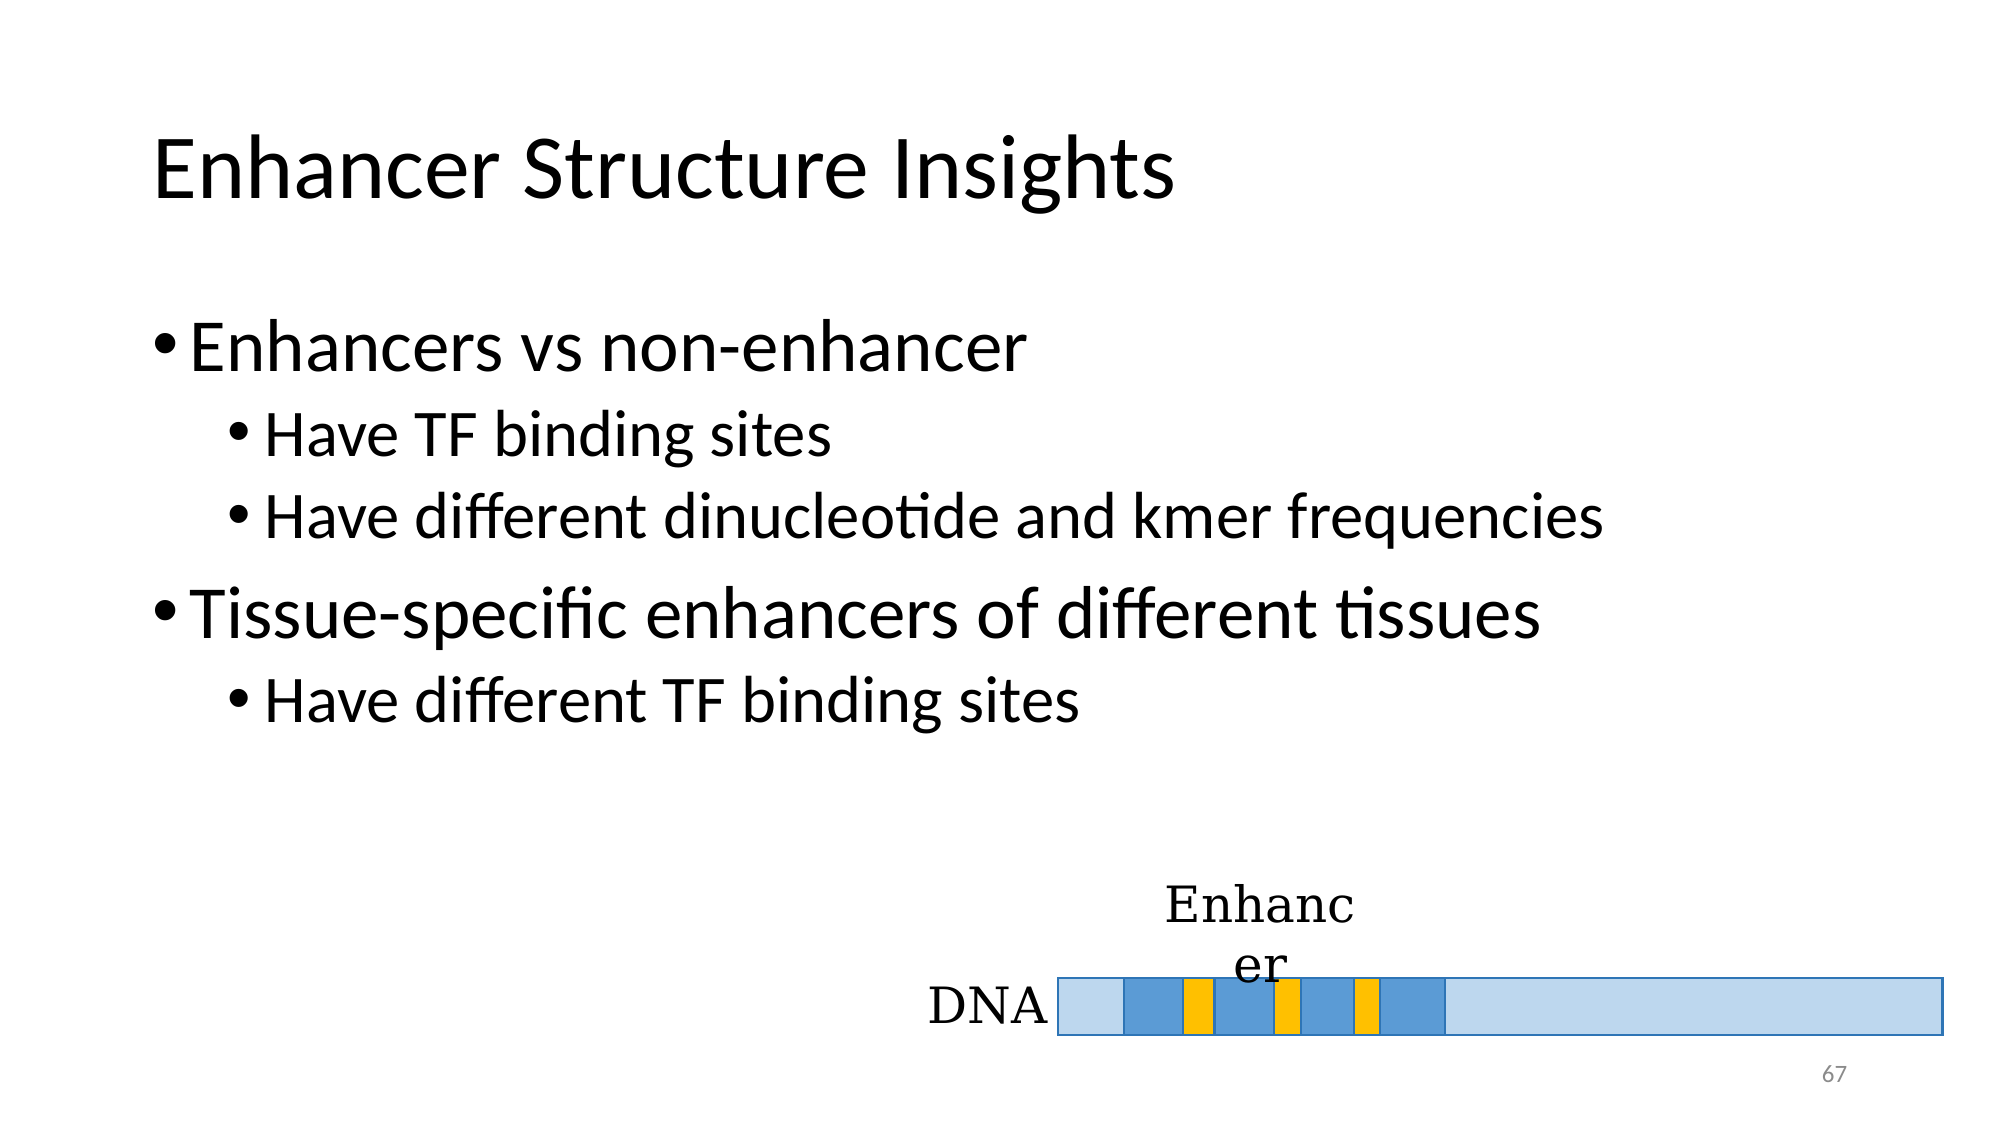

# Enhancer Structure Insights
Enhancers vs non-enhancer
Have TF binding sites
Have different dinucleotide and kmer frequencies
Tissue-specific enhancers of different tissues
Have different TF binding sites

Enhancer
DNA

67